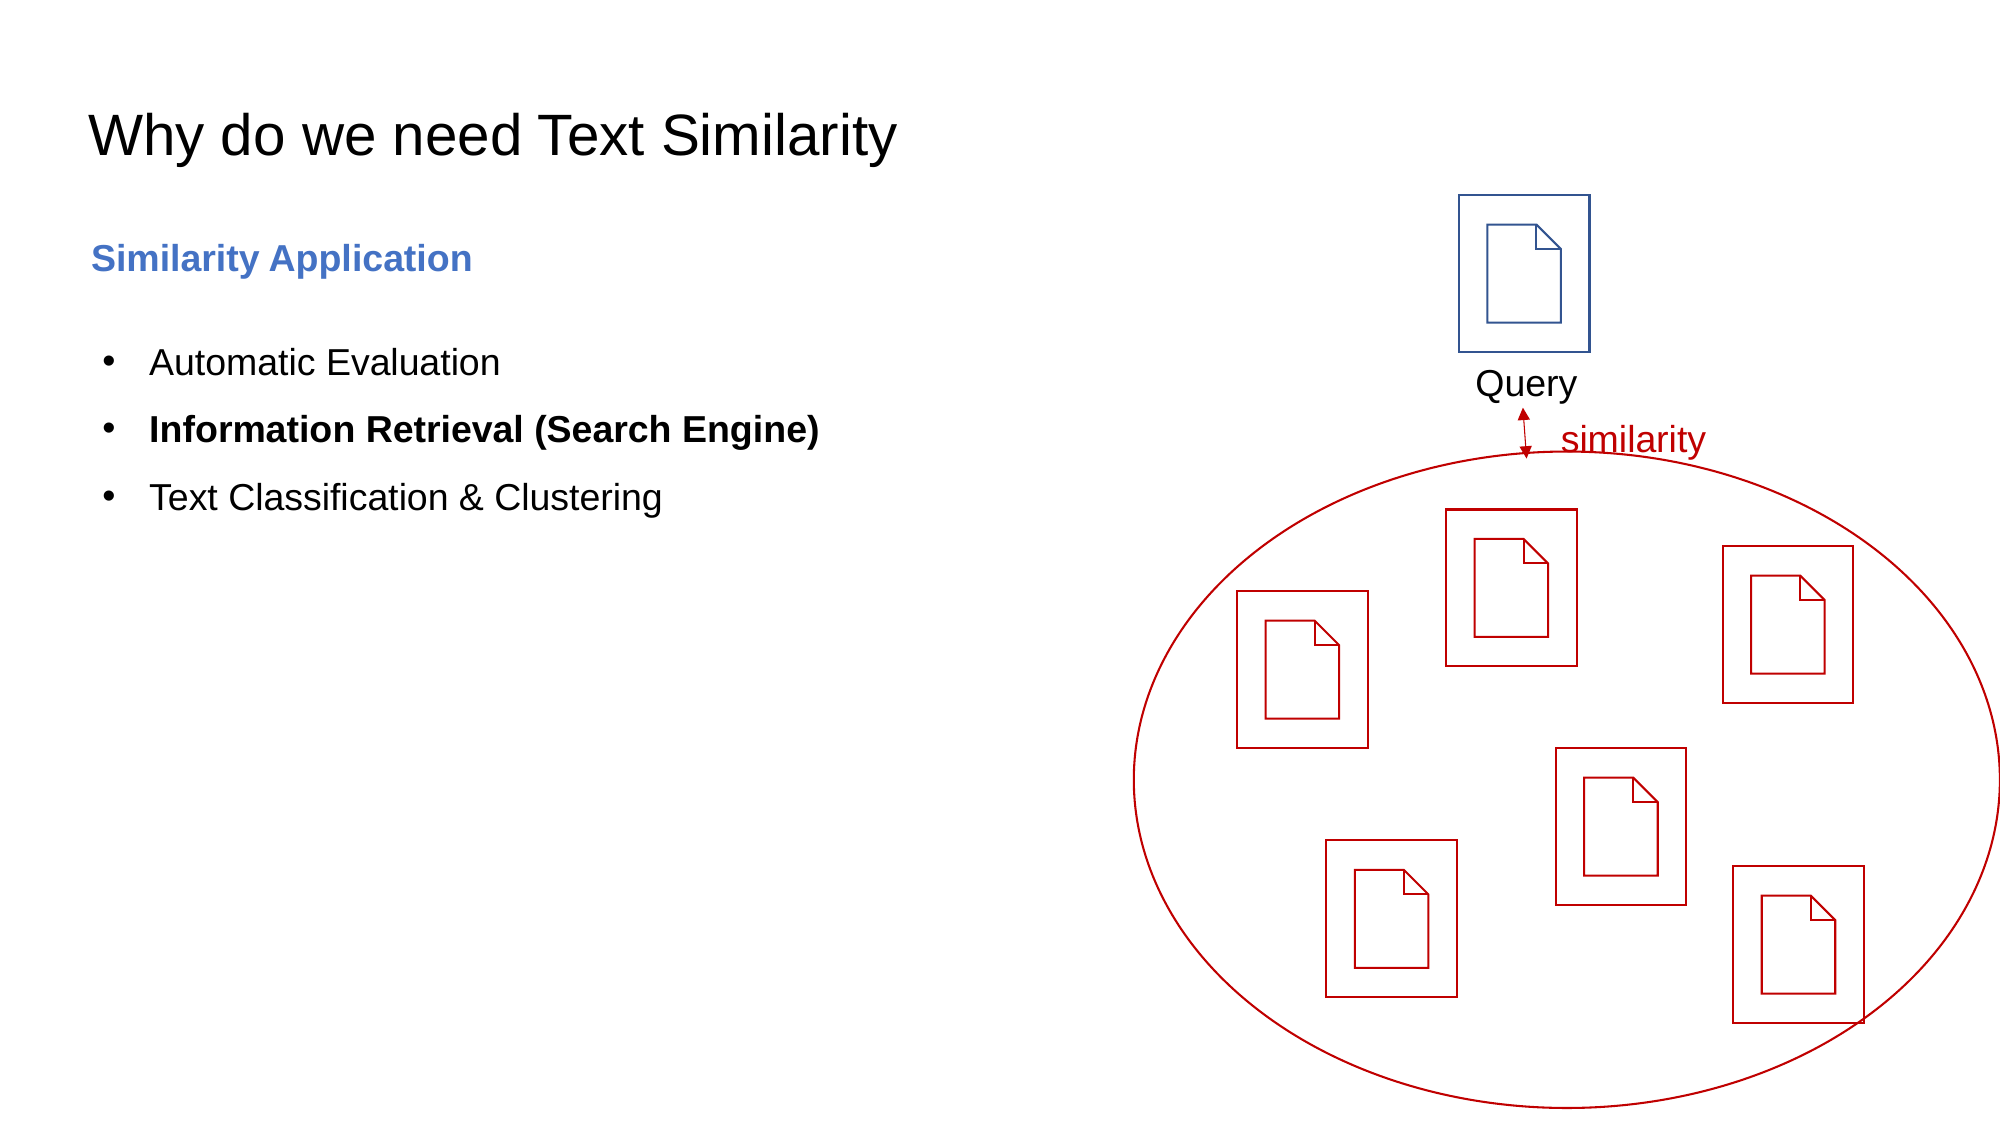

Why do we need Text Similarity

Similarity Application
Automatic Evaluation
Information Retrieval (Search Engine)
Text Classification & Clustering
Query
similarity